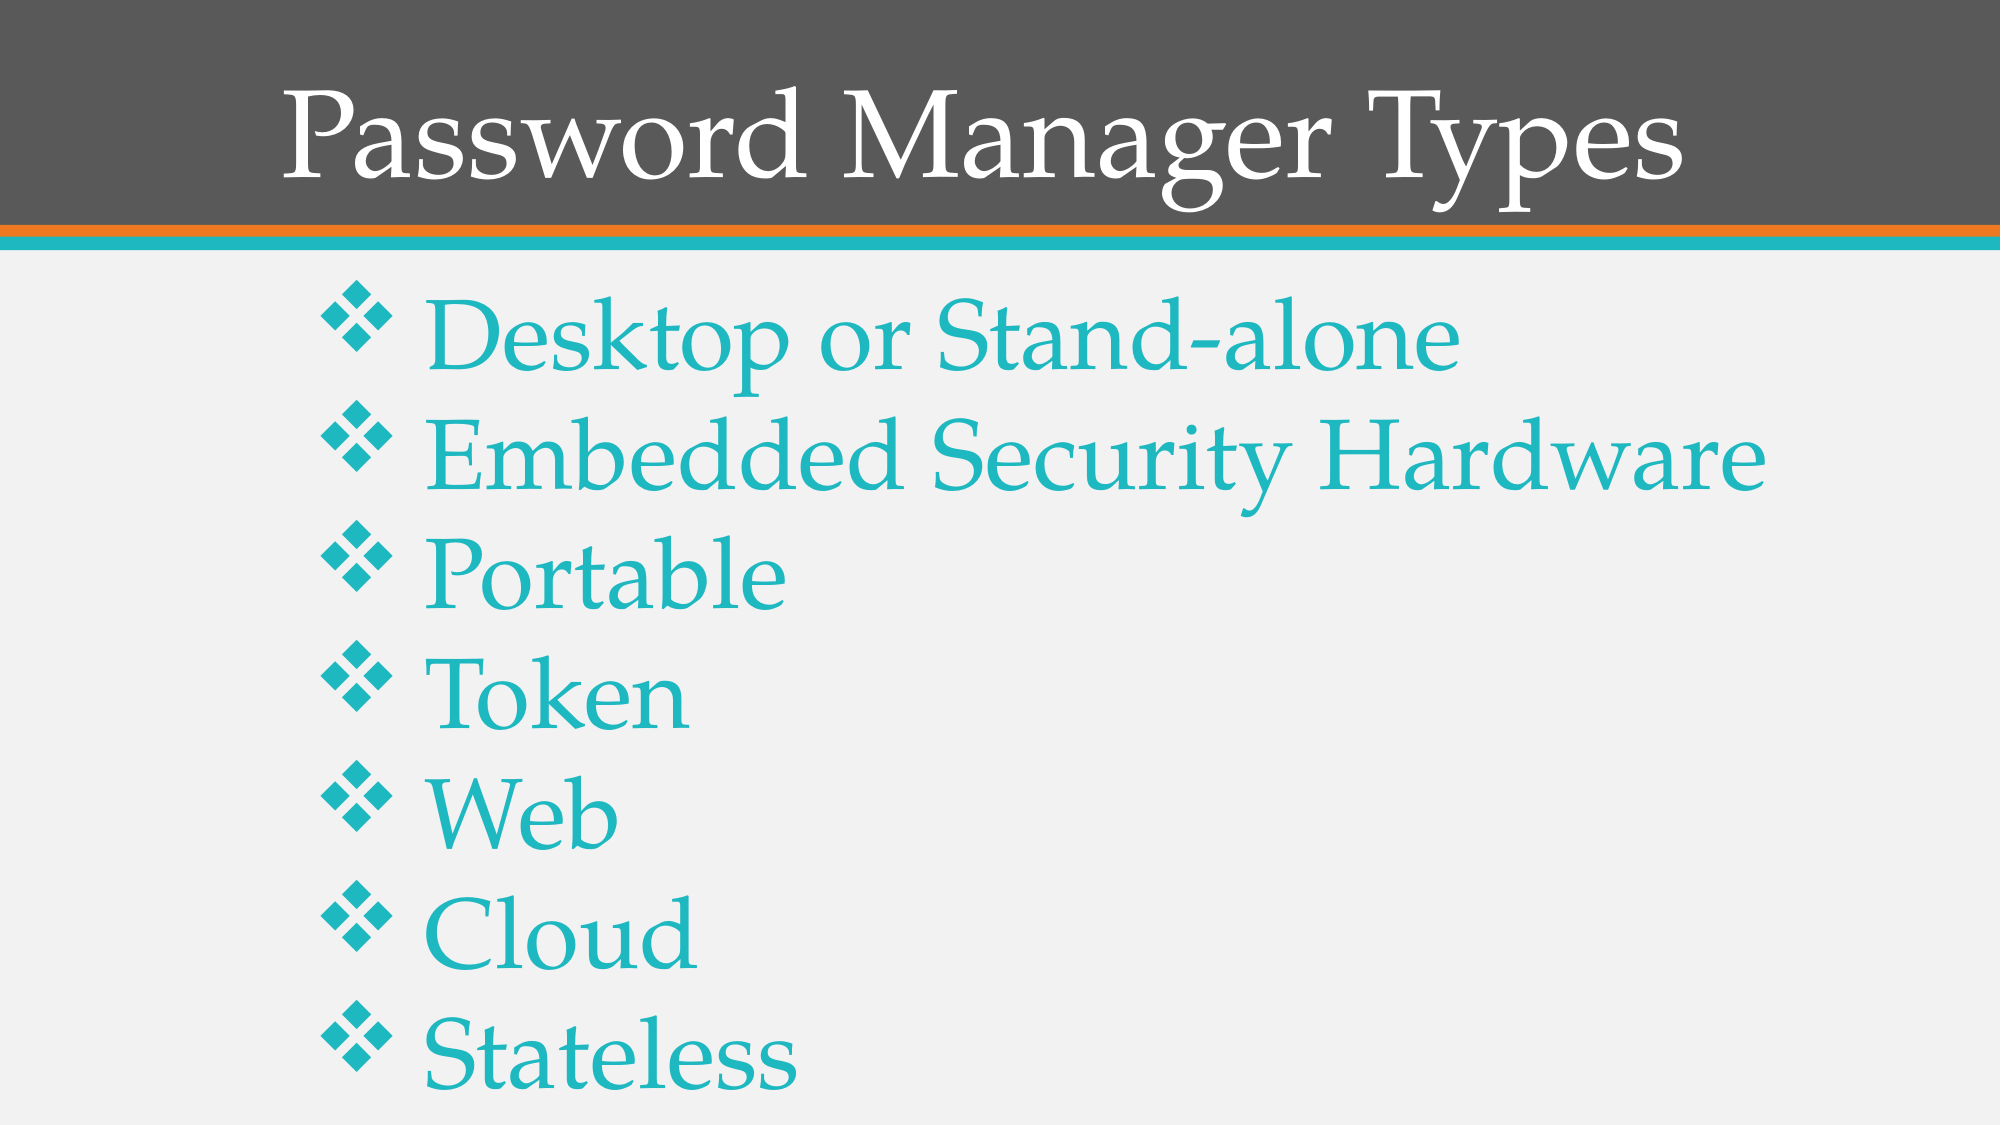

# Password Manager Types
Desktop or Stand-alone
Embedded Security Hardware
Portable
Token
Web
Cloud
Stateless